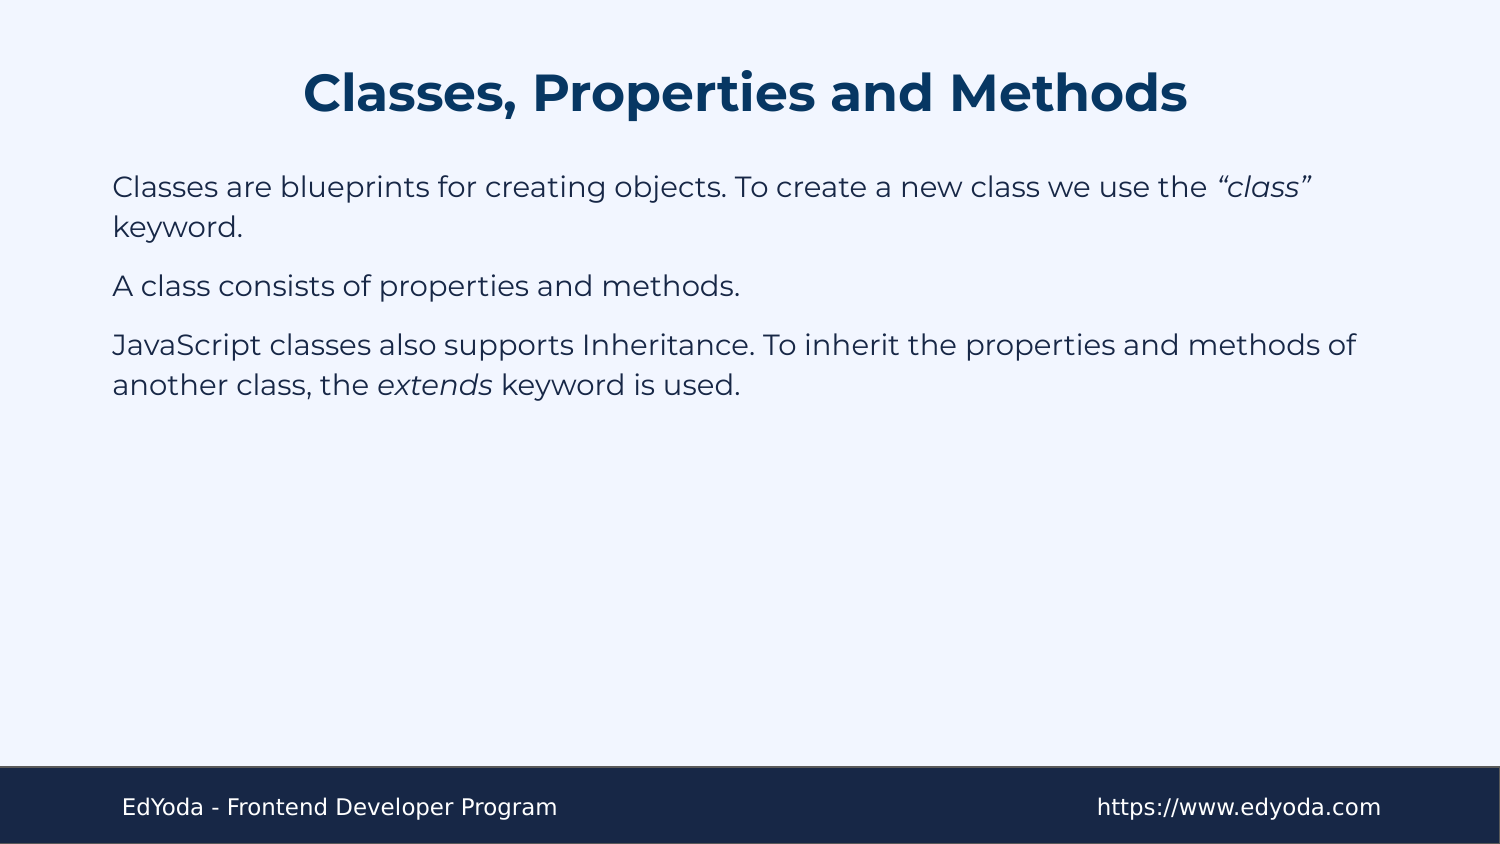

# Classes, Properties and Methods
Classes are blueprints for creating objects. To create a new class we use the “class” keyword.
A class consists of properties and methods.
JavaScript classes also supports Inheritance. To inherit the properties and methods of another class, the extends keyword is used.

EdYoda - Frontend Developer Program
https://www.edyoda.com